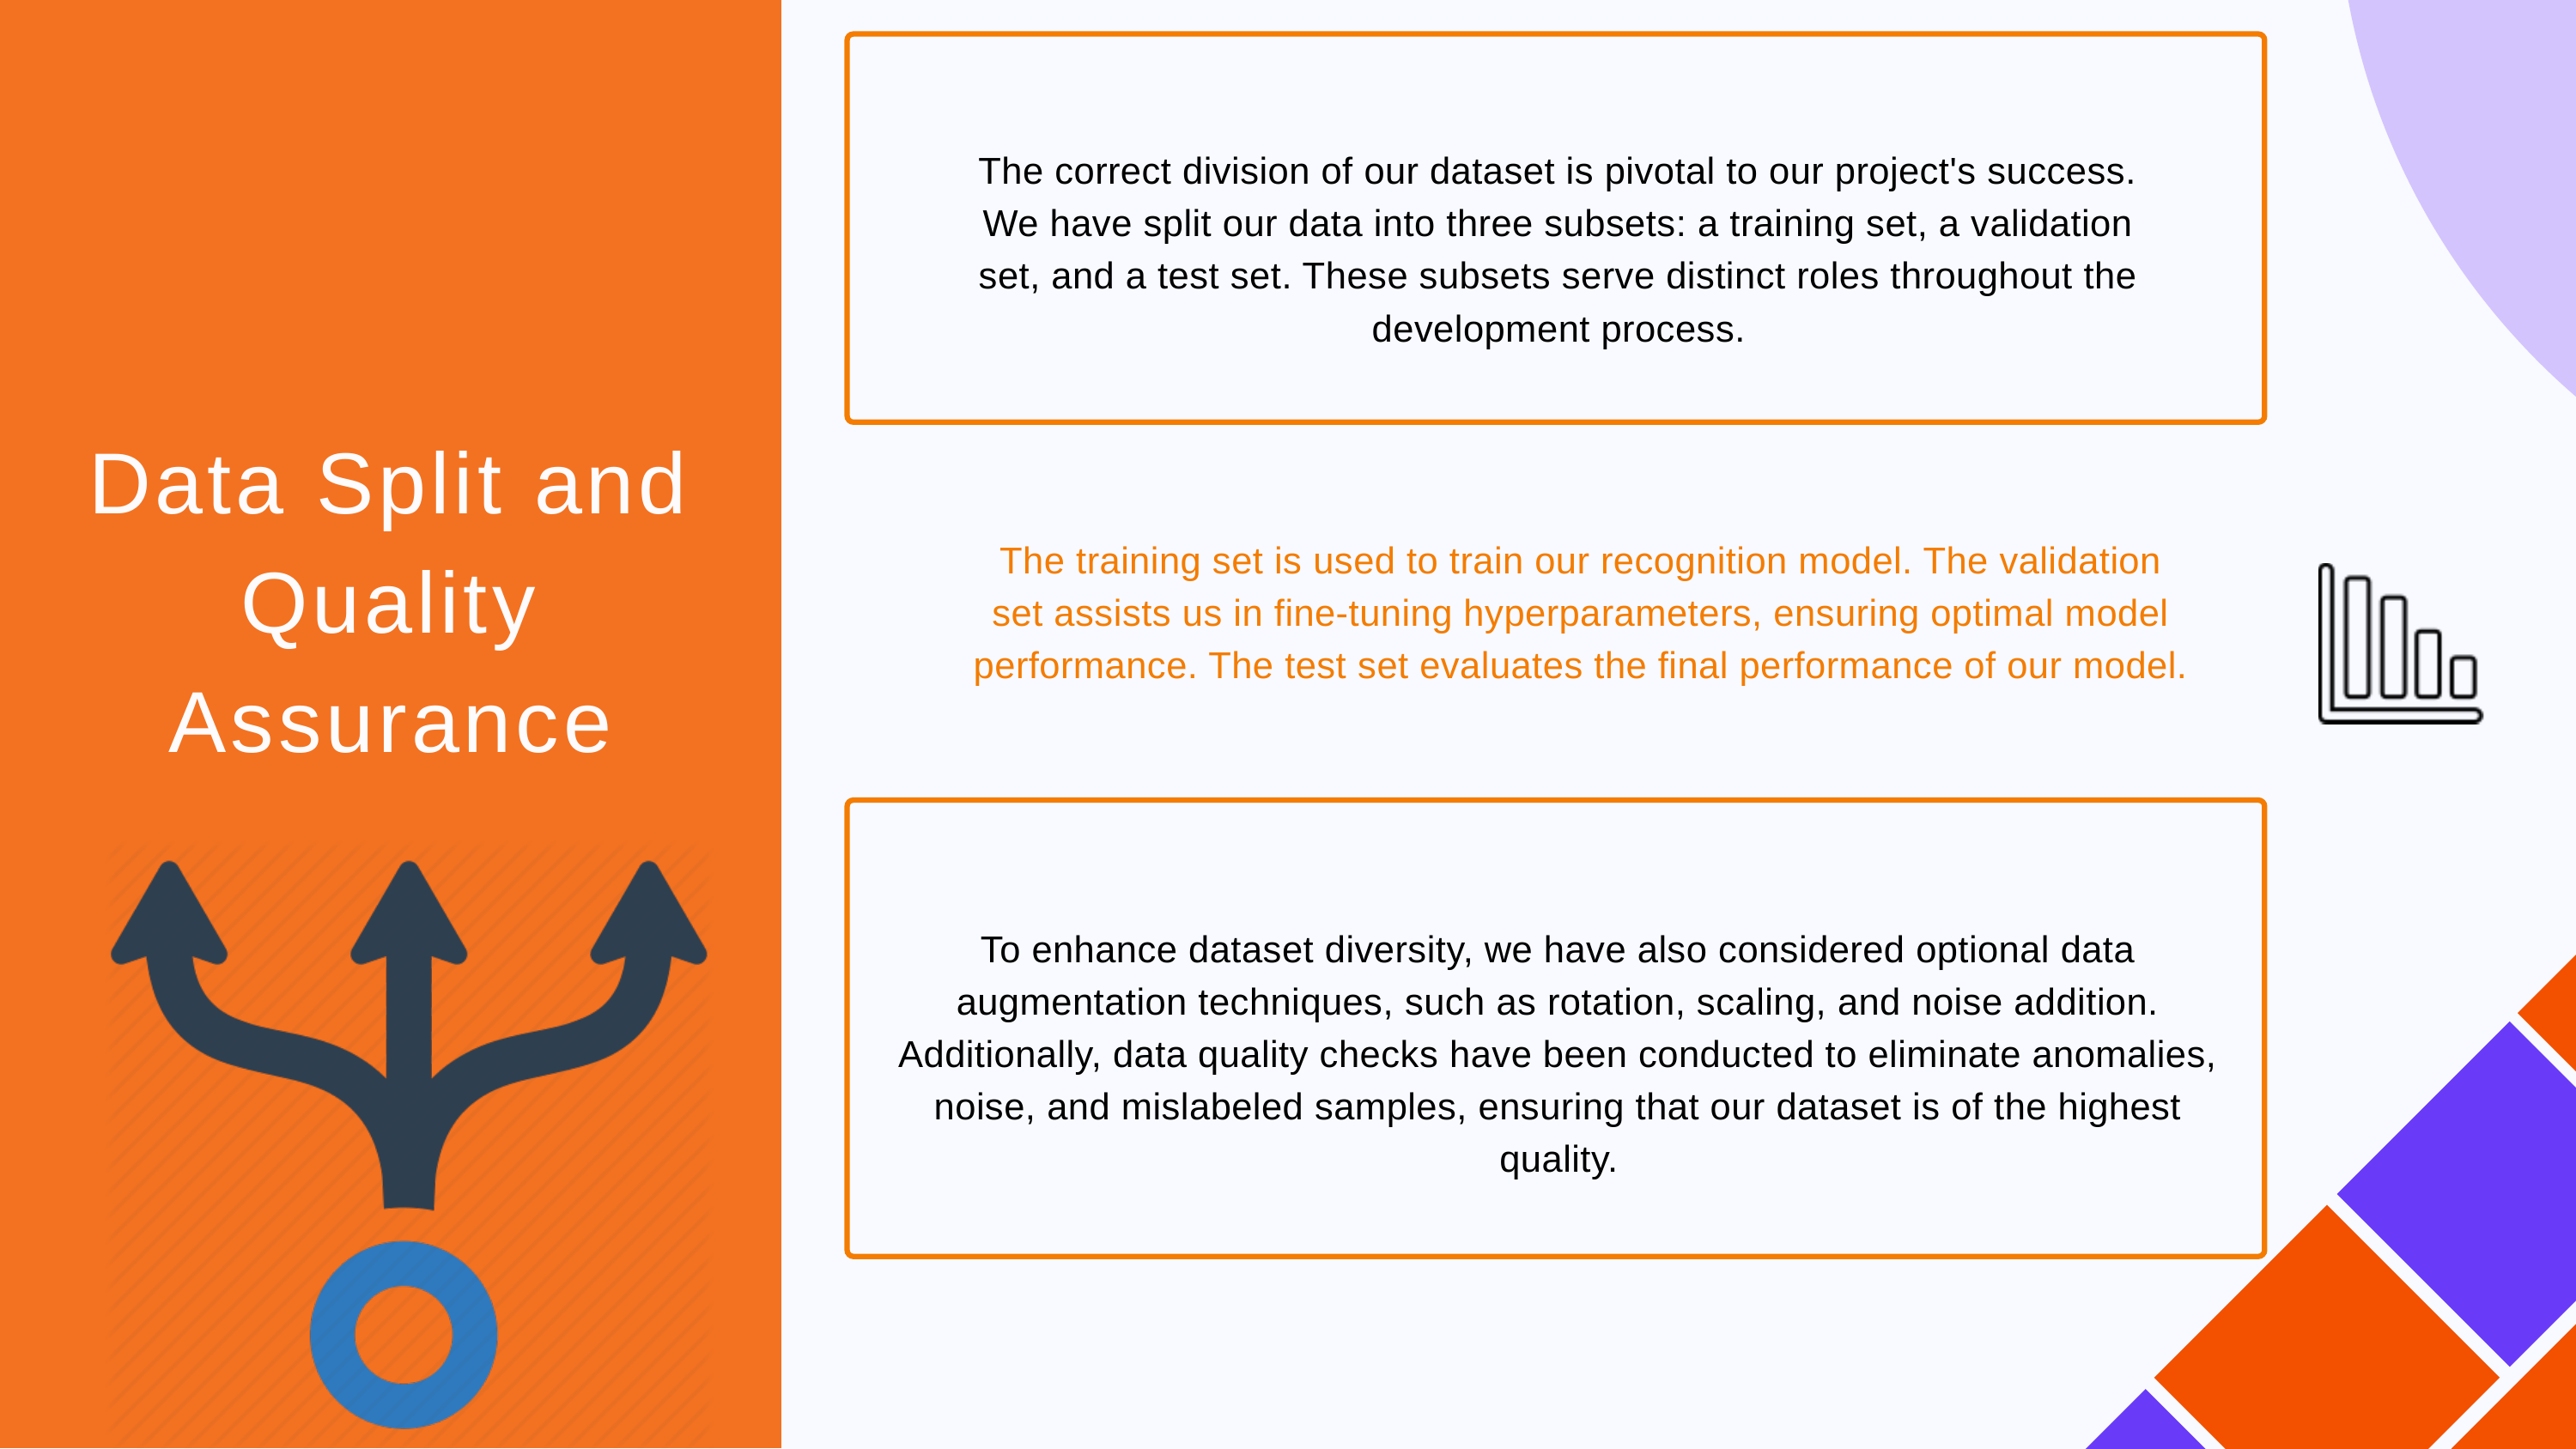

The correct division of our dataset is pivotal to our project's success. We have split our data into three subsets: a training set, a validation set, and a test set. These subsets serve distinct roles throughout the development process.
Data Split and Quality Assurance
The training set is used to train our recognition model. The validation set assists us in fine-tuning hyperparameters, ensuring optimal model performance. The test set evaluates the final performance of our model.

To enhance dataset diversity, we have also considered optional data augmentation techniques, such as rotation, scaling, and noise addition. Additionally, data quality checks have been conducted to eliminate anomalies, noise, and mislabeled samples, ensuring that our dataset is of the highest quality.